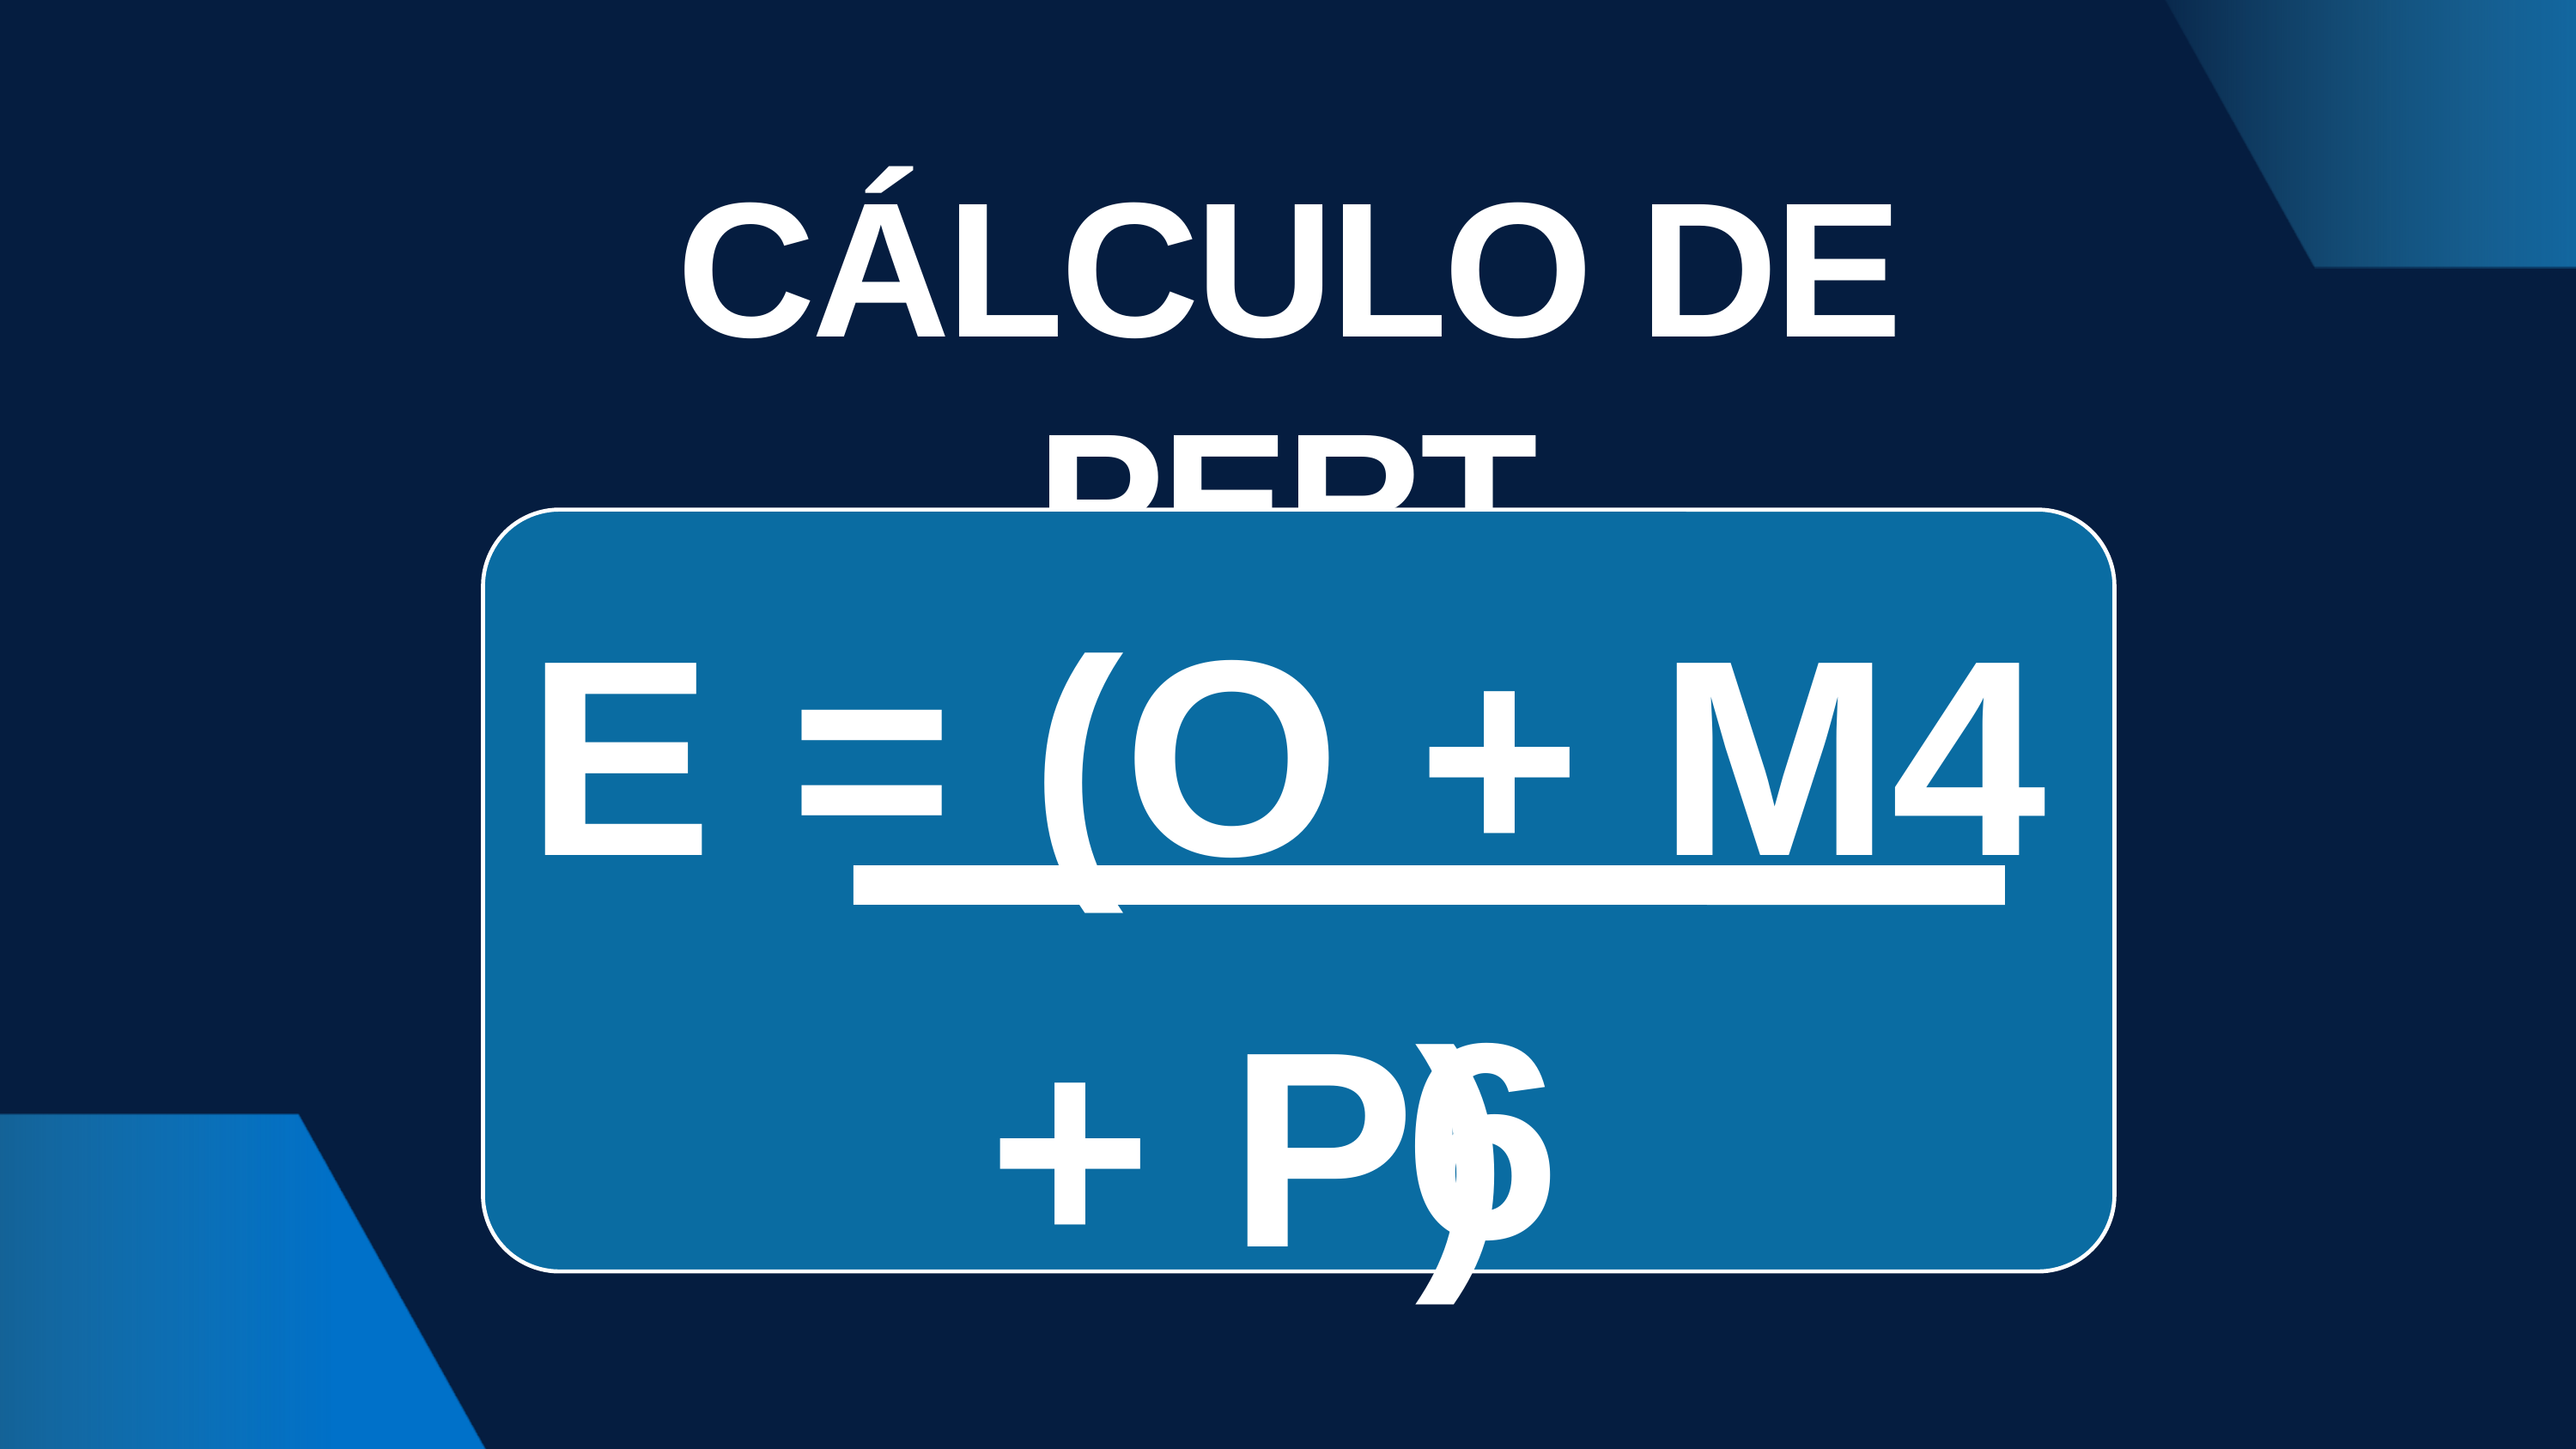

CÁLCULO DE PERT

E = (O + M4 + P)

6